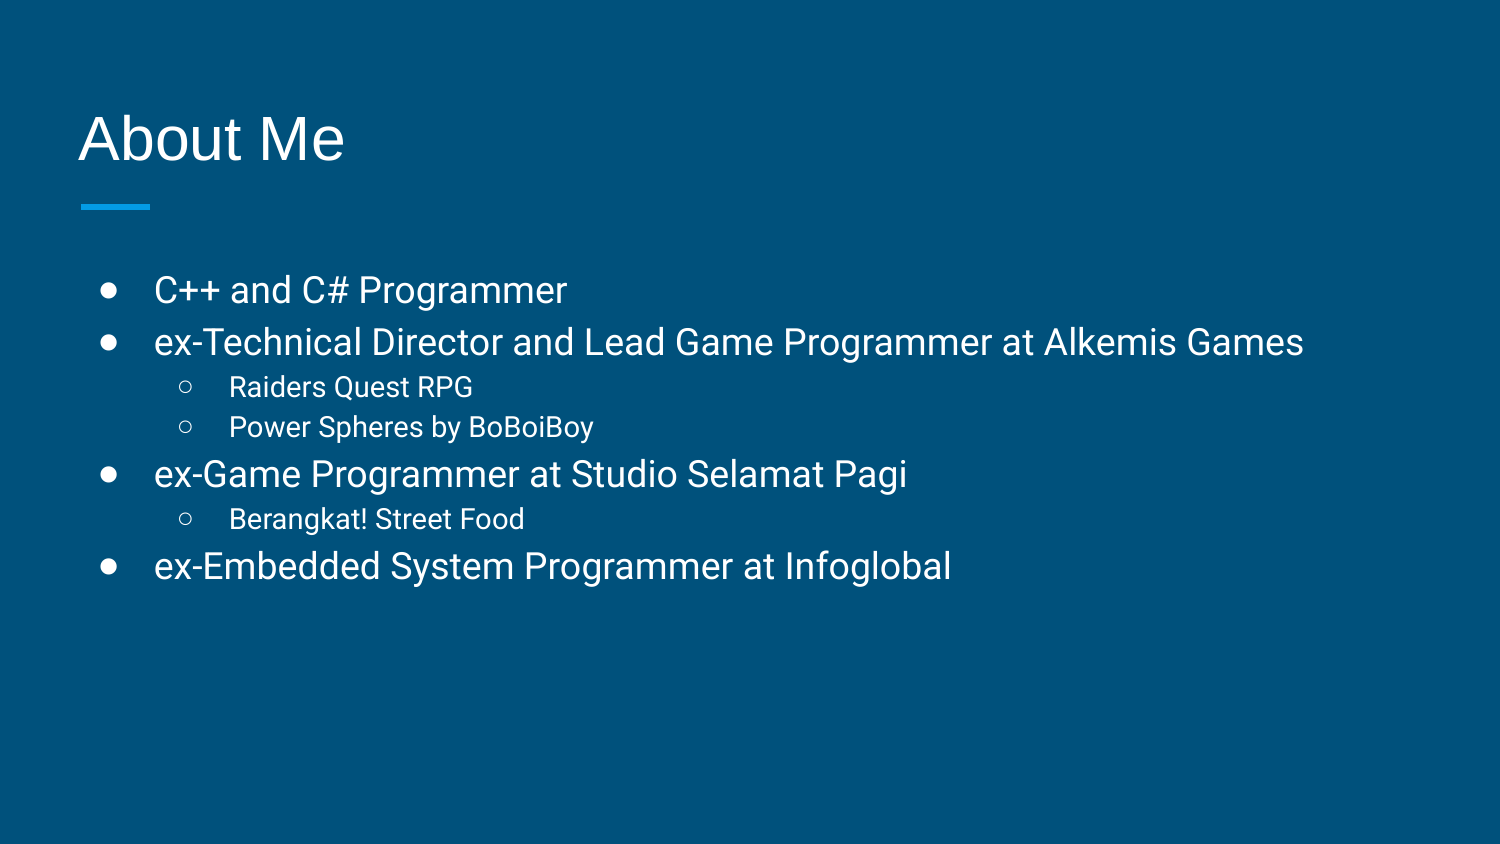

# About Me
C++ and C# Programmer
ex-Technical Director and Lead Game Programmer at Alkemis Games
Raiders Quest RPG
Power Spheres by BoBoiBoy
ex-Game Programmer at Studio Selamat Pagi
Berangkat! Street Food
ex-Embedded System Programmer at Infoglobal